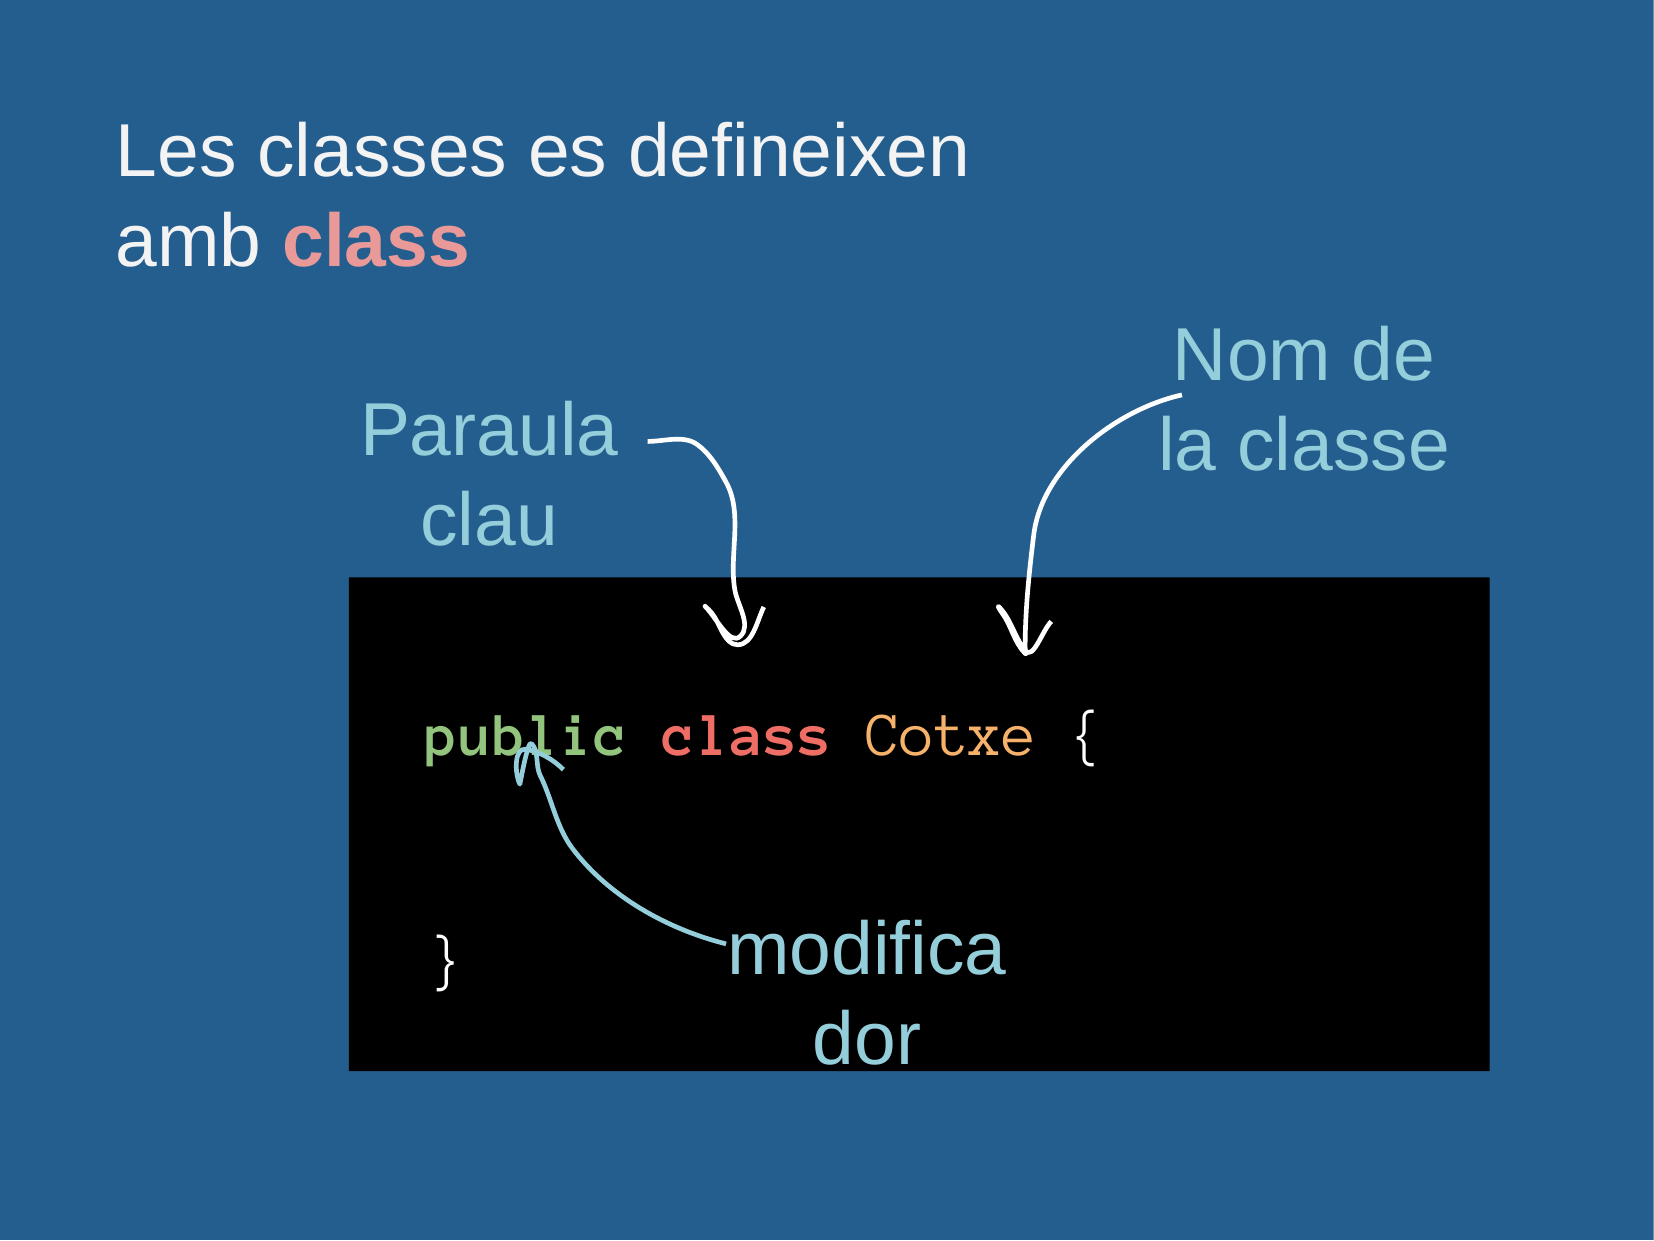

Les classes es defineixen amb class
Nom de la classe
Paraula clau

   public class Cotxe {

  }

modificador